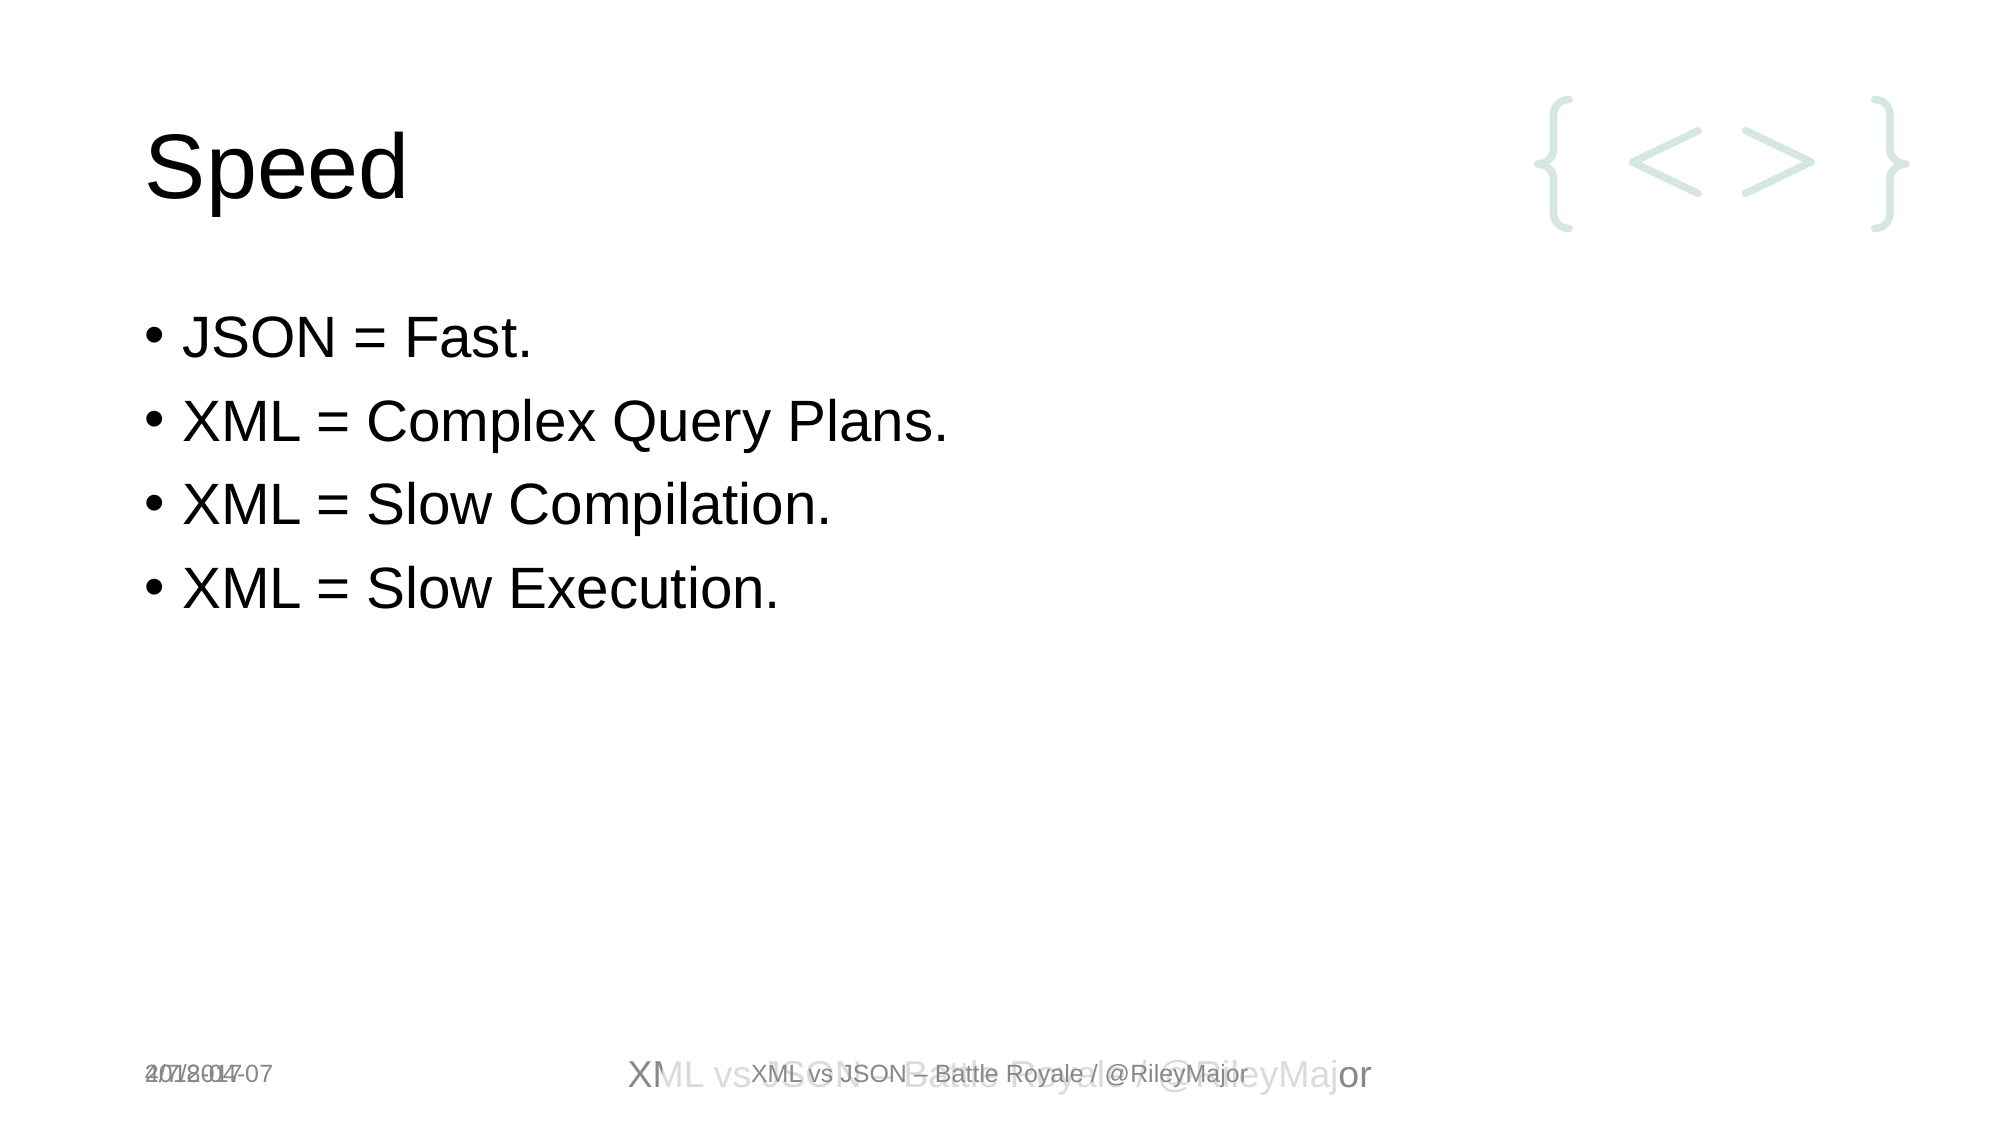

# Speed
JSON = Fast.
XML = Complex Query Plans.
XML = Slow Compilation.
XML = Slow Execution.

XML vs JSON – Battle Royale / @RileyMajor
4/7/2017
60